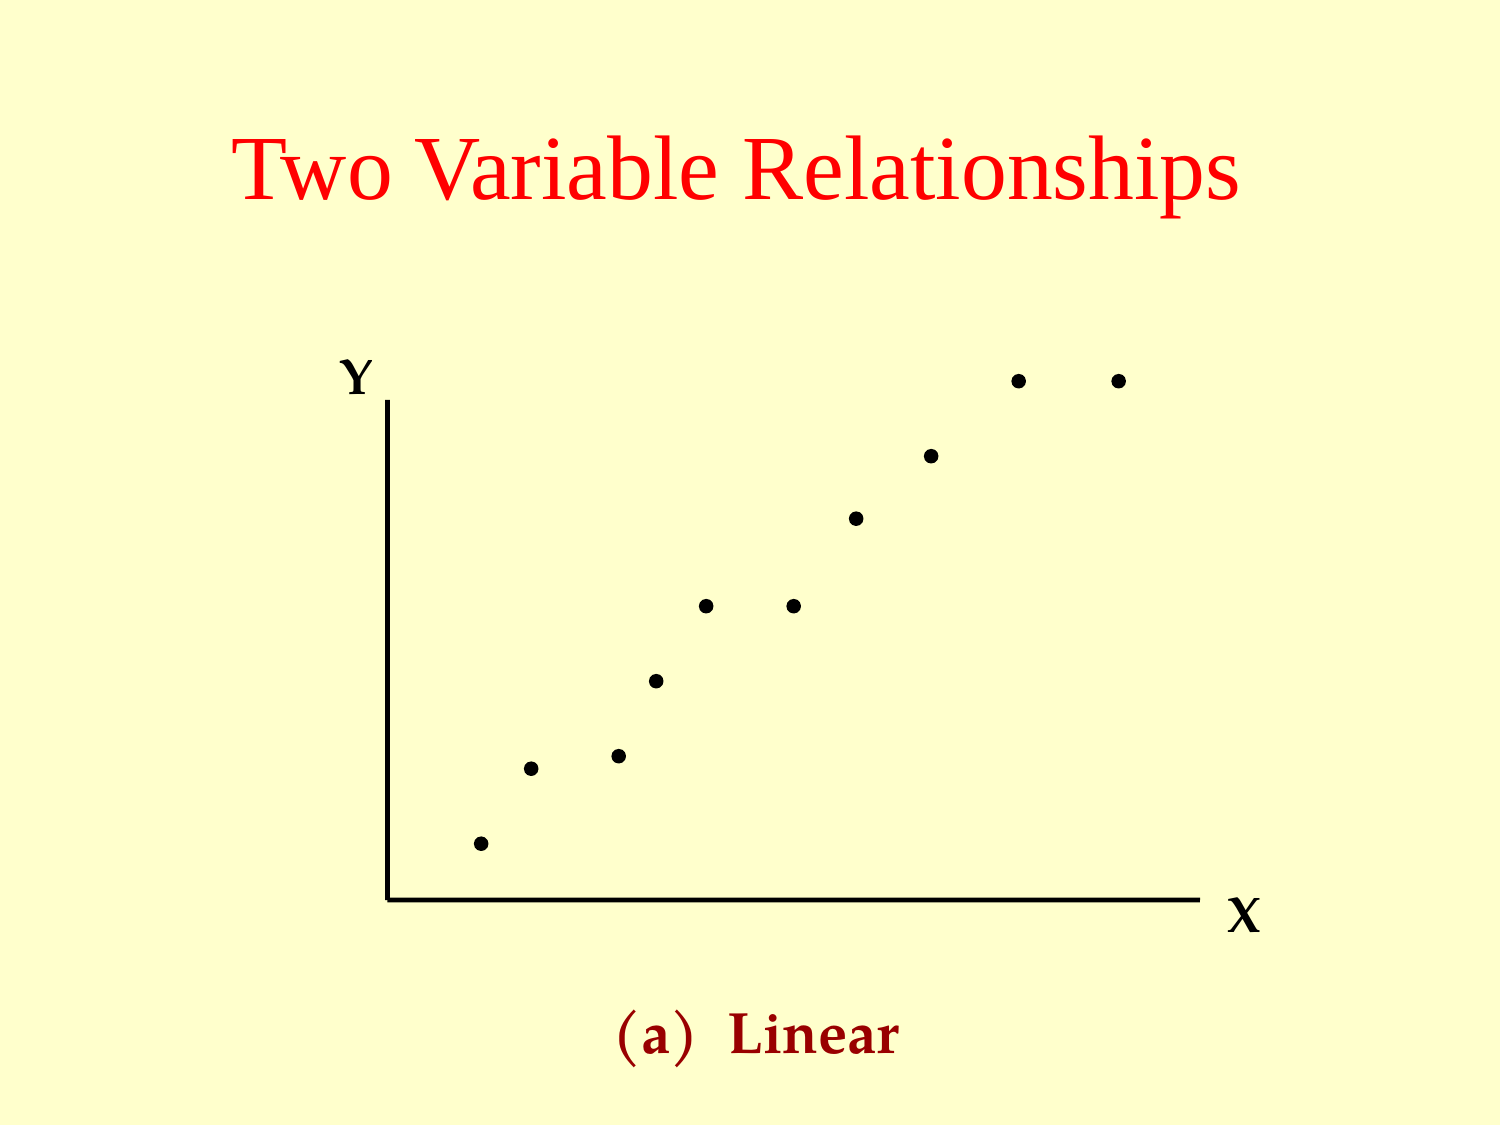

Two Variable Relationships
Y

X

(a)  Linear